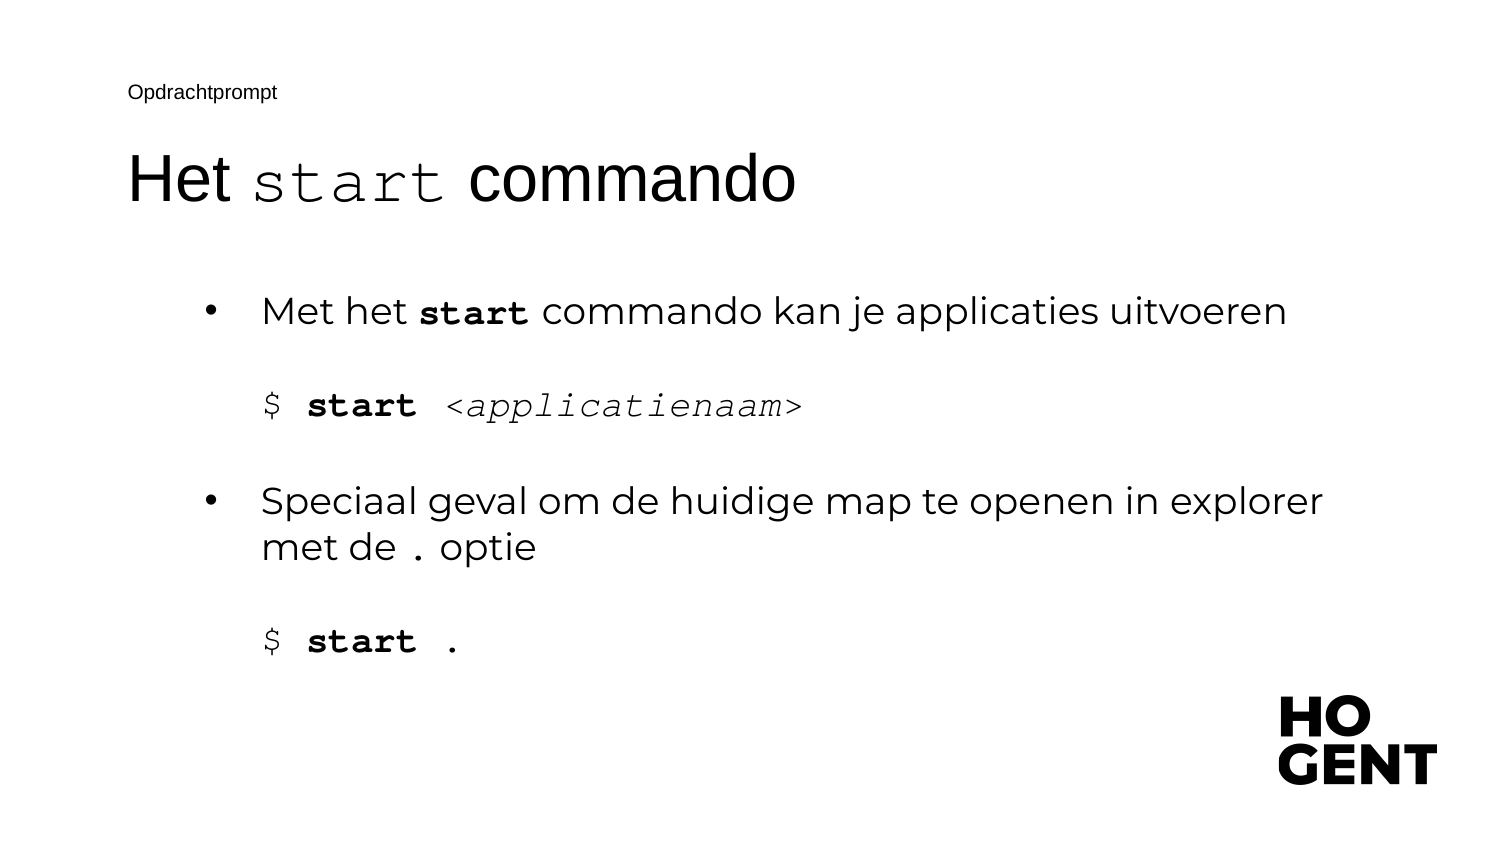

Opdrachtprompt
# Het start commando
Met het start commando kan je applicaties uitvoeren
$ start <applicatienaam>
Speciaal geval om de huidige map te openen in explorer met de . optie
$ start .